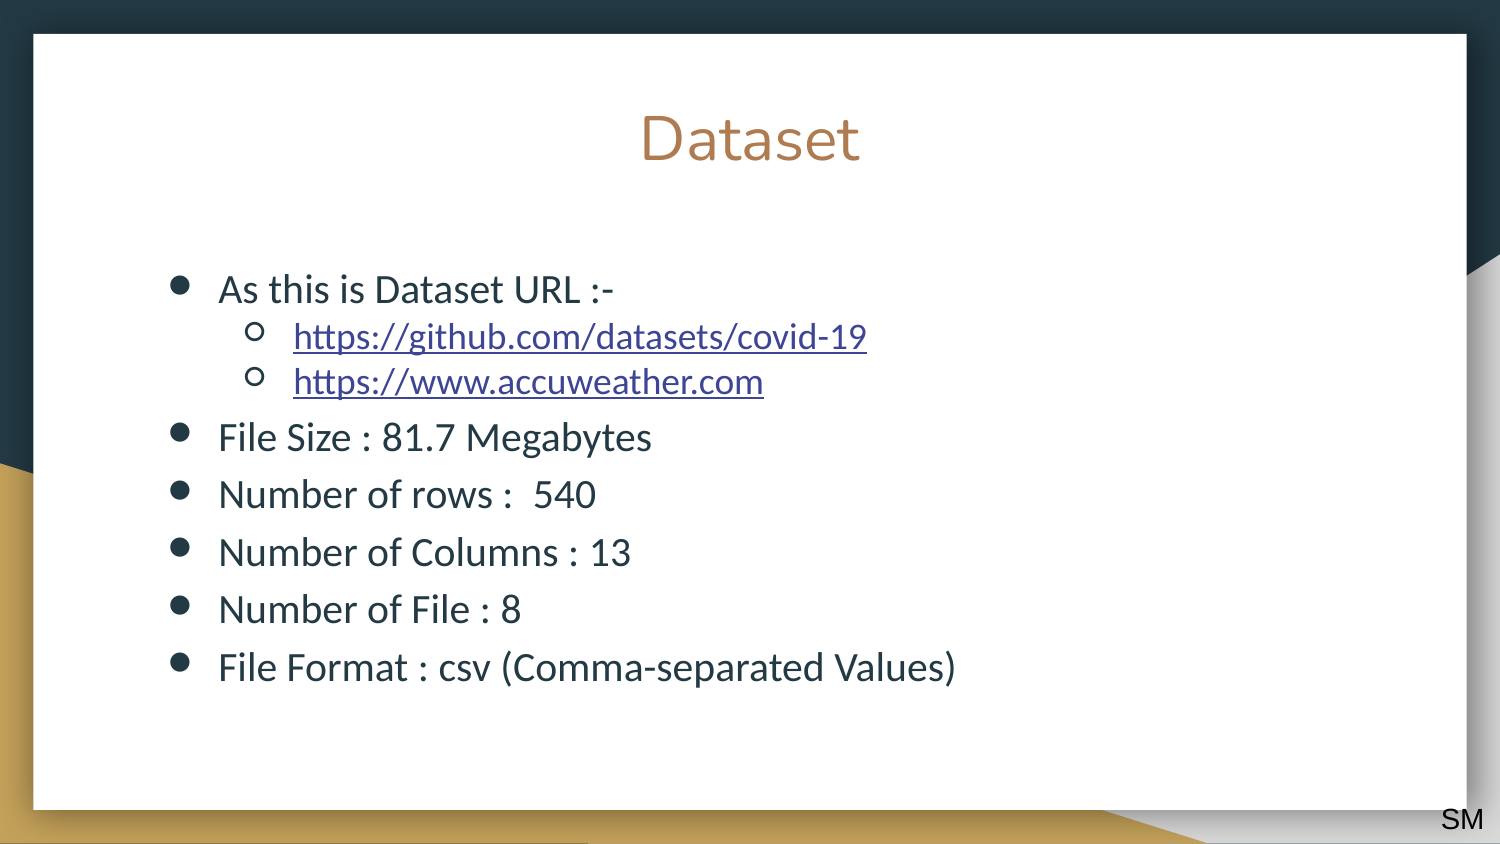

# Dataset
As this is Dataset URL :-
https://github.com/datasets/covid-19
https://www.accuweather.com
File Size : 81.7 Megabytes
Number of rows :  540
Number of Columns : 13
Number of File : 8
File Format : csv (Comma-separated Values)

SM